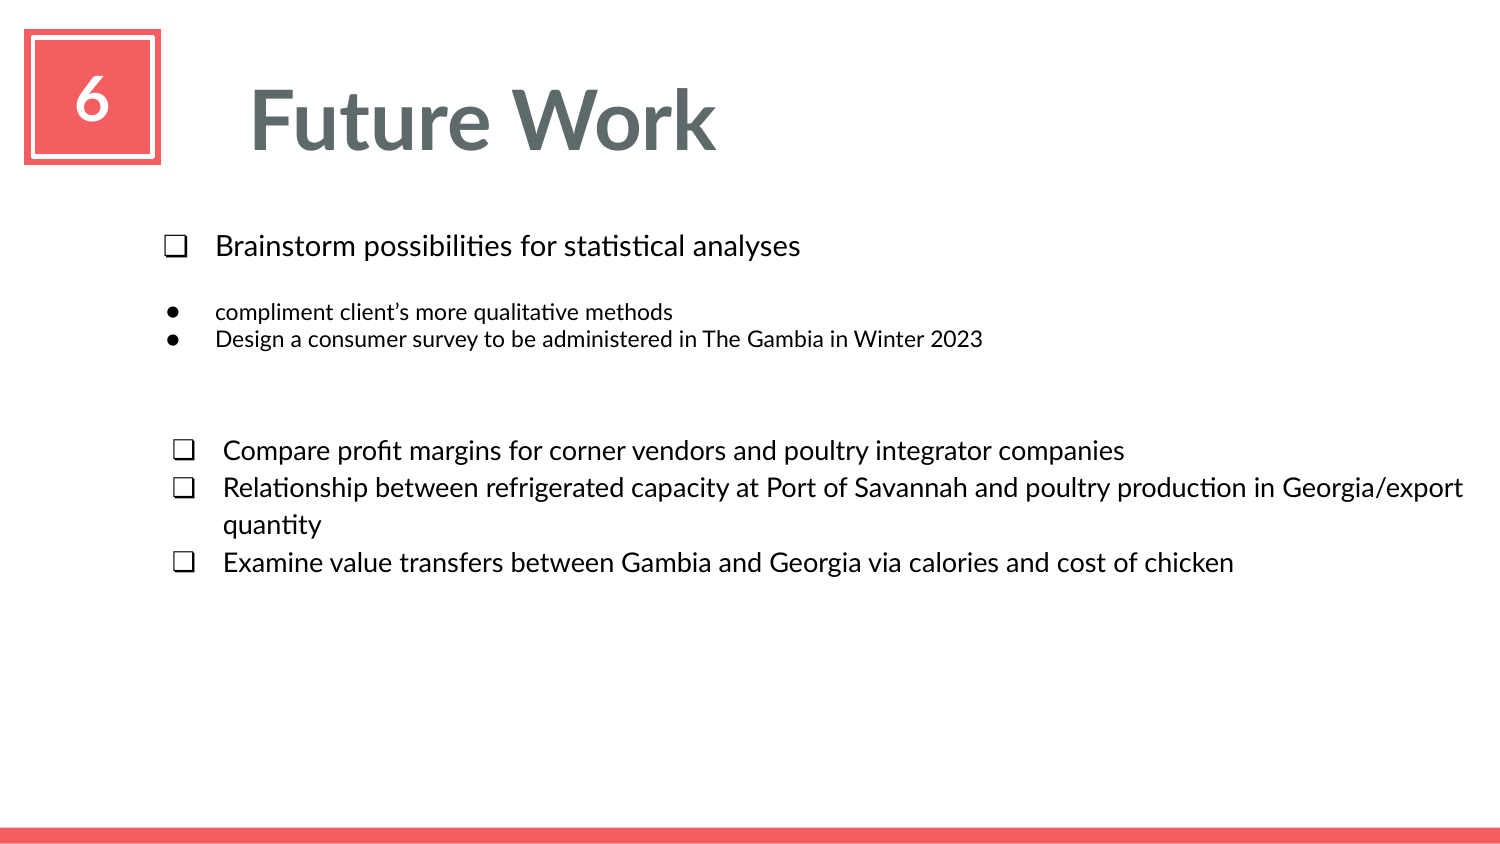

6
Future Work
Brainstorm possibilities for statistical analyses

compliment client’s more qualitative methods
Design a consumer survey to be administered in The Gambia in Winter 2023
Compare profit margins for corner vendors and poultry integrator companies
Relationship between refrigerated capacity at Port of Savannah and poultry production in Georgia/export quantity
Examine value transfers between Gambia and Georgia via calories and cost of chicken